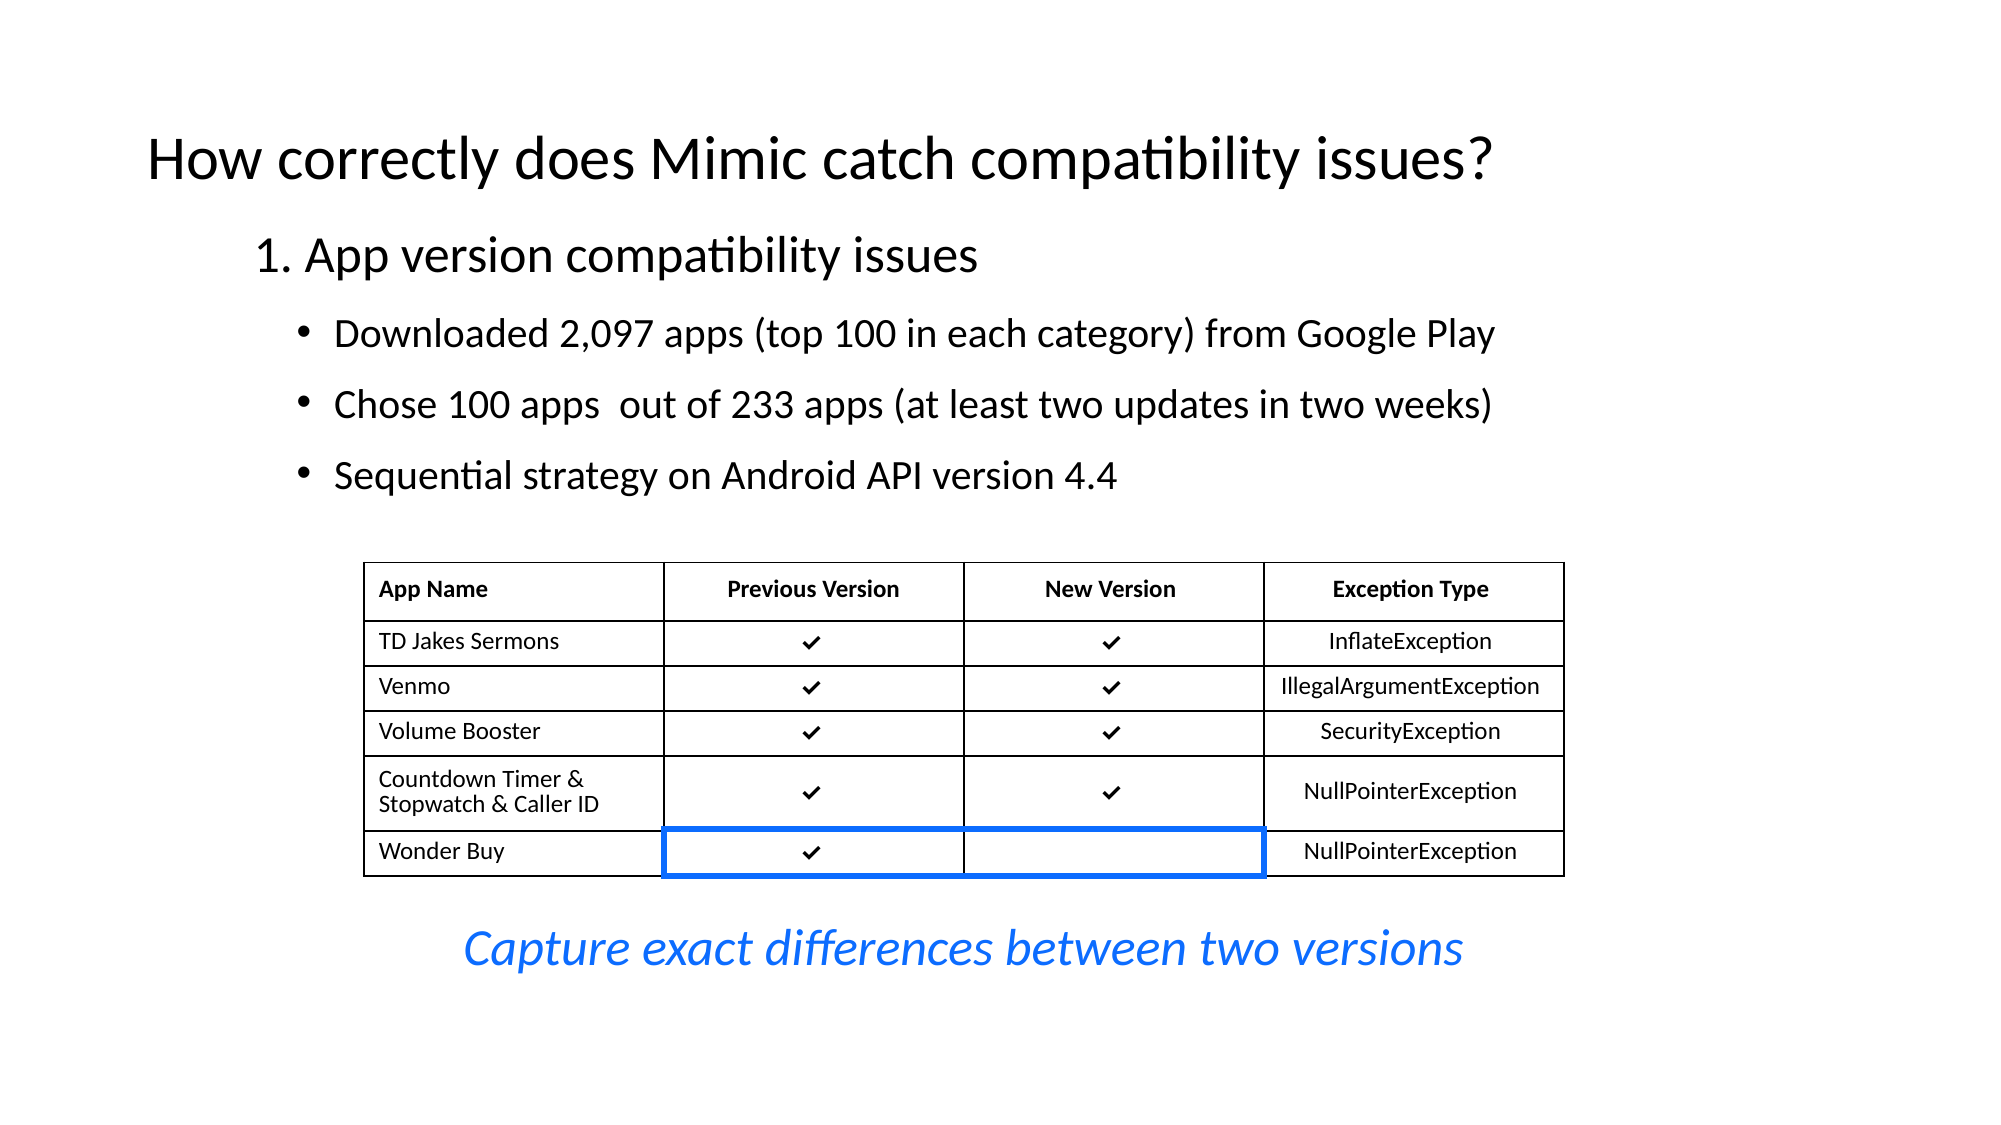

How correctly does Mimic catch compatibility issues?
1. App version compatibility issues
Downloaded 2,097 apps (top 100 in each category) from Google Play
Chose 100 apps  out of 233 apps (at least two updates in two weeks)
Sequential strategy on Android API version 4.4
| App Name | Previous Version | New Version | Exception Type |
| --- | --- | --- | --- |
| TD Jakes Sermons | ✓ | ✓ | InﬂateException |
| Venmo | ✓ | ✓ | IllegalArgumentException |
| Volume Booster | ✓ | ✓ | SecurityException |
| Countdown Timer & Stopwatch & Caller ID | ✓ | ✓ | NullPointerException |
| Wonder Buy | ✓ |  | NullPointerException |

Capture exact differences between two versions